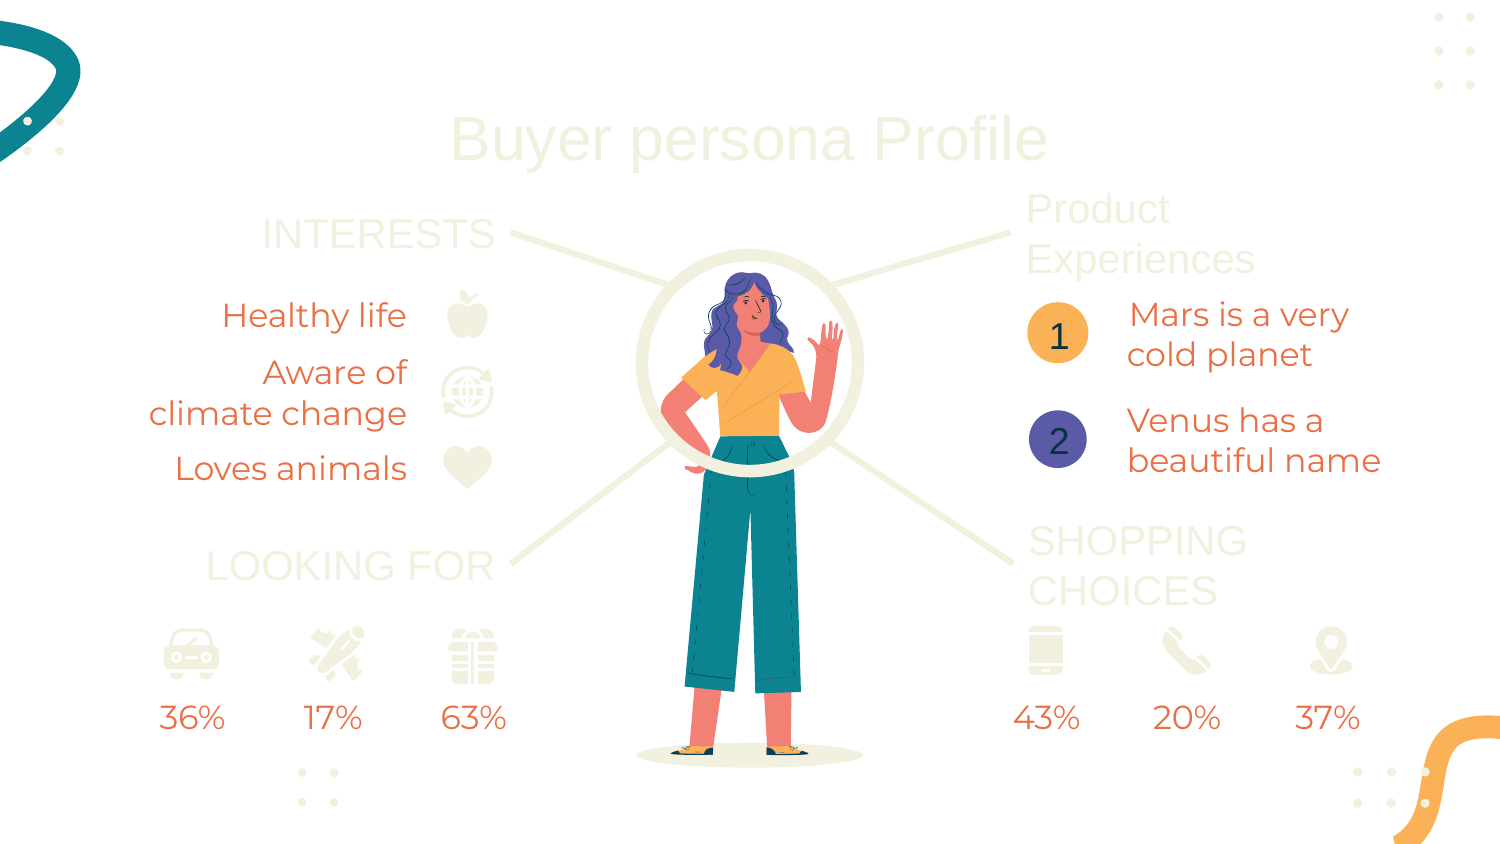

# Buyer persona Profile
INTERESTS
Product Experiences

Mars is a very cold planet
Healthy life

1

Aware of climate change
Venus has a beautiful name

2
Loves animals

SHOPPING CHOICES
LOOKING FOR

36%
17%
63%
43%
20%
37%